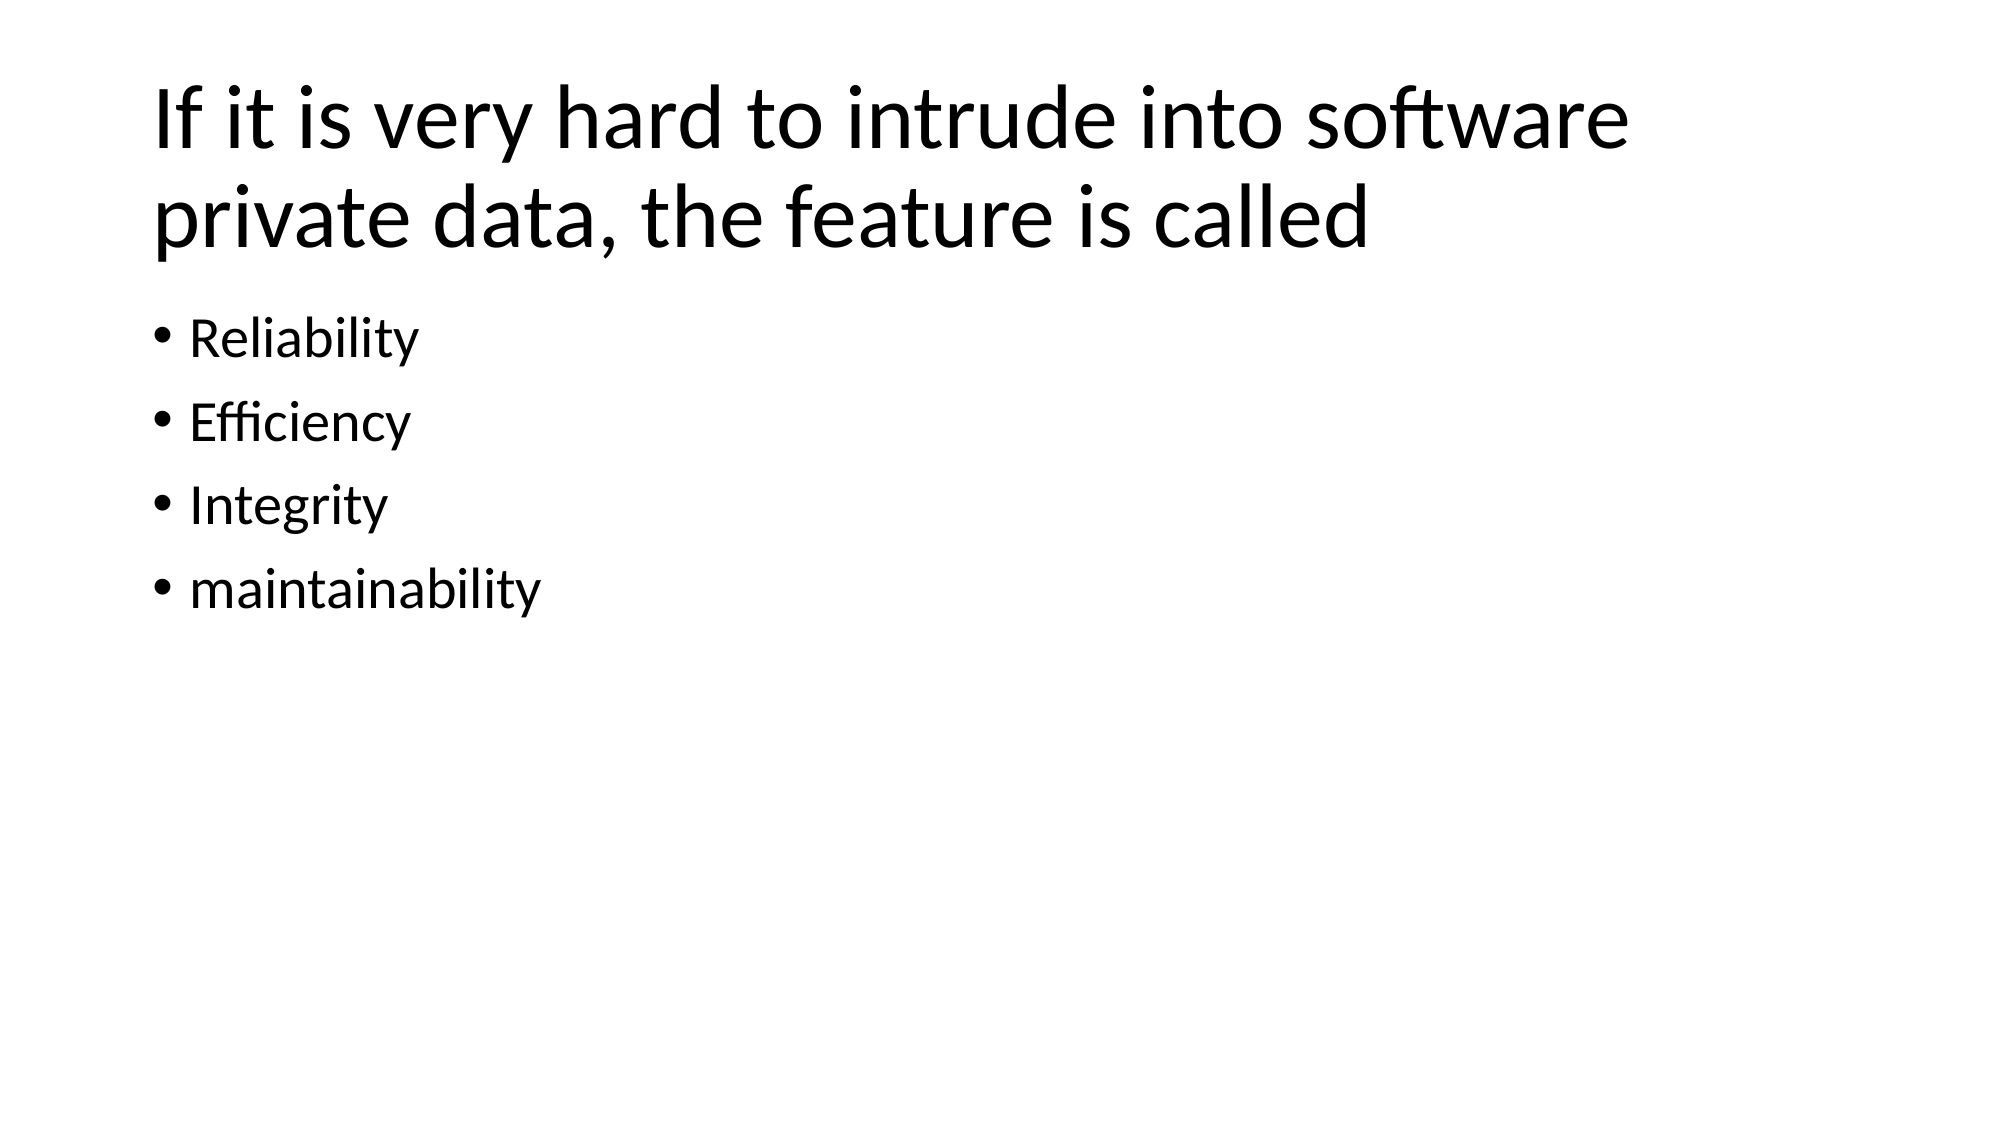

# If it is very hard to intrude into software private data, the feature is called
Reliability
Efficiency
Integrity
maintainability